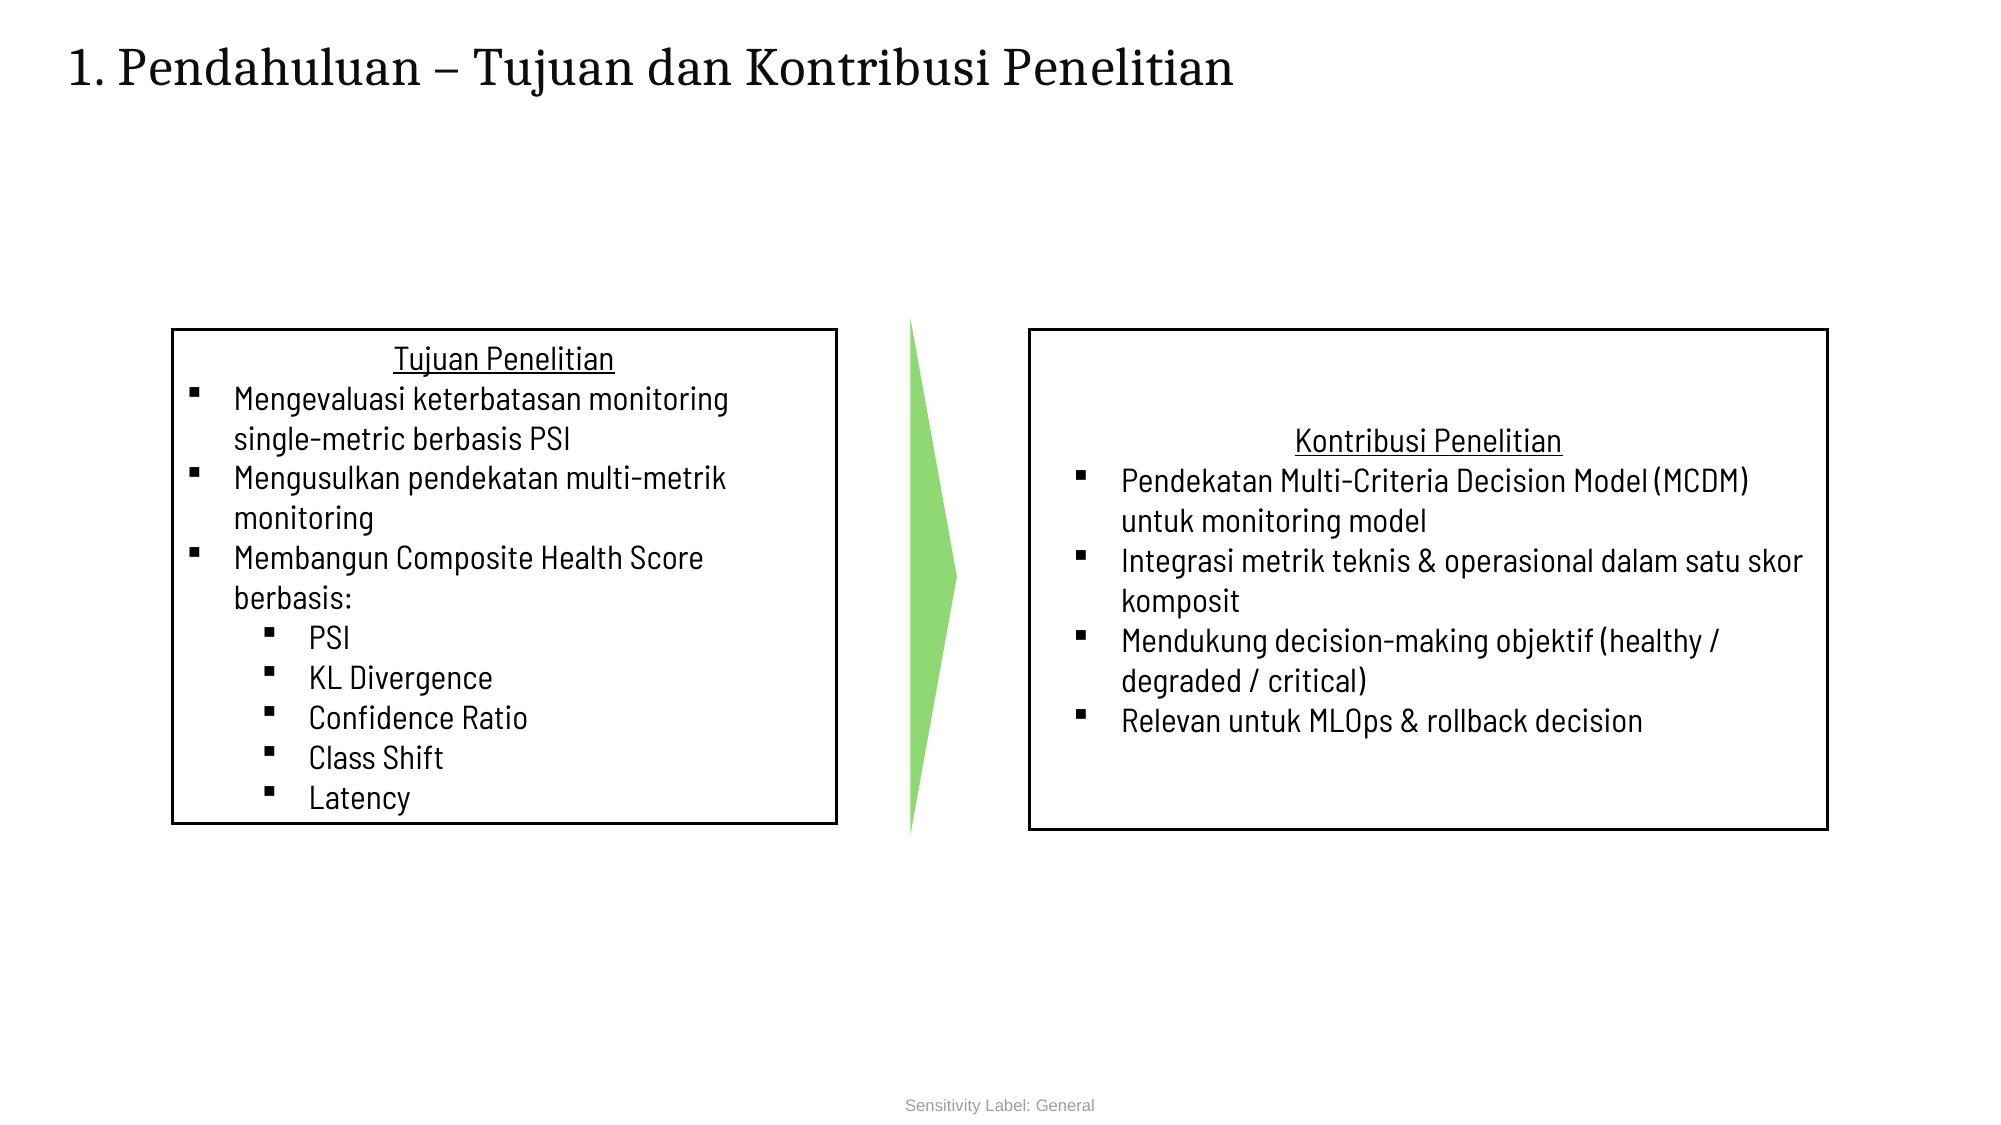

1. Pendahuluan – Tujuan dan Kontribusi Penelitian
Tujuan Penelitian
Mengevaluasi keterbatasan monitoring single-metric berbasis PSI
Mengusulkan pendekatan multi-metrik monitoring
Membangun Composite Health Score berbasis:
PSI
KL Divergence
Confidence Ratio
Class Shift
Latency
Kontribusi Penelitian
Pendekatan Multi-Criteria Decision Model (MCDM) untuk monitoring model
Integrasi metrik teknis & operasional dalam satu skor komposit
Mendukung decision-making objektif (healthy / degraded / critical)
Relevan untuk MLOps & rollback decision